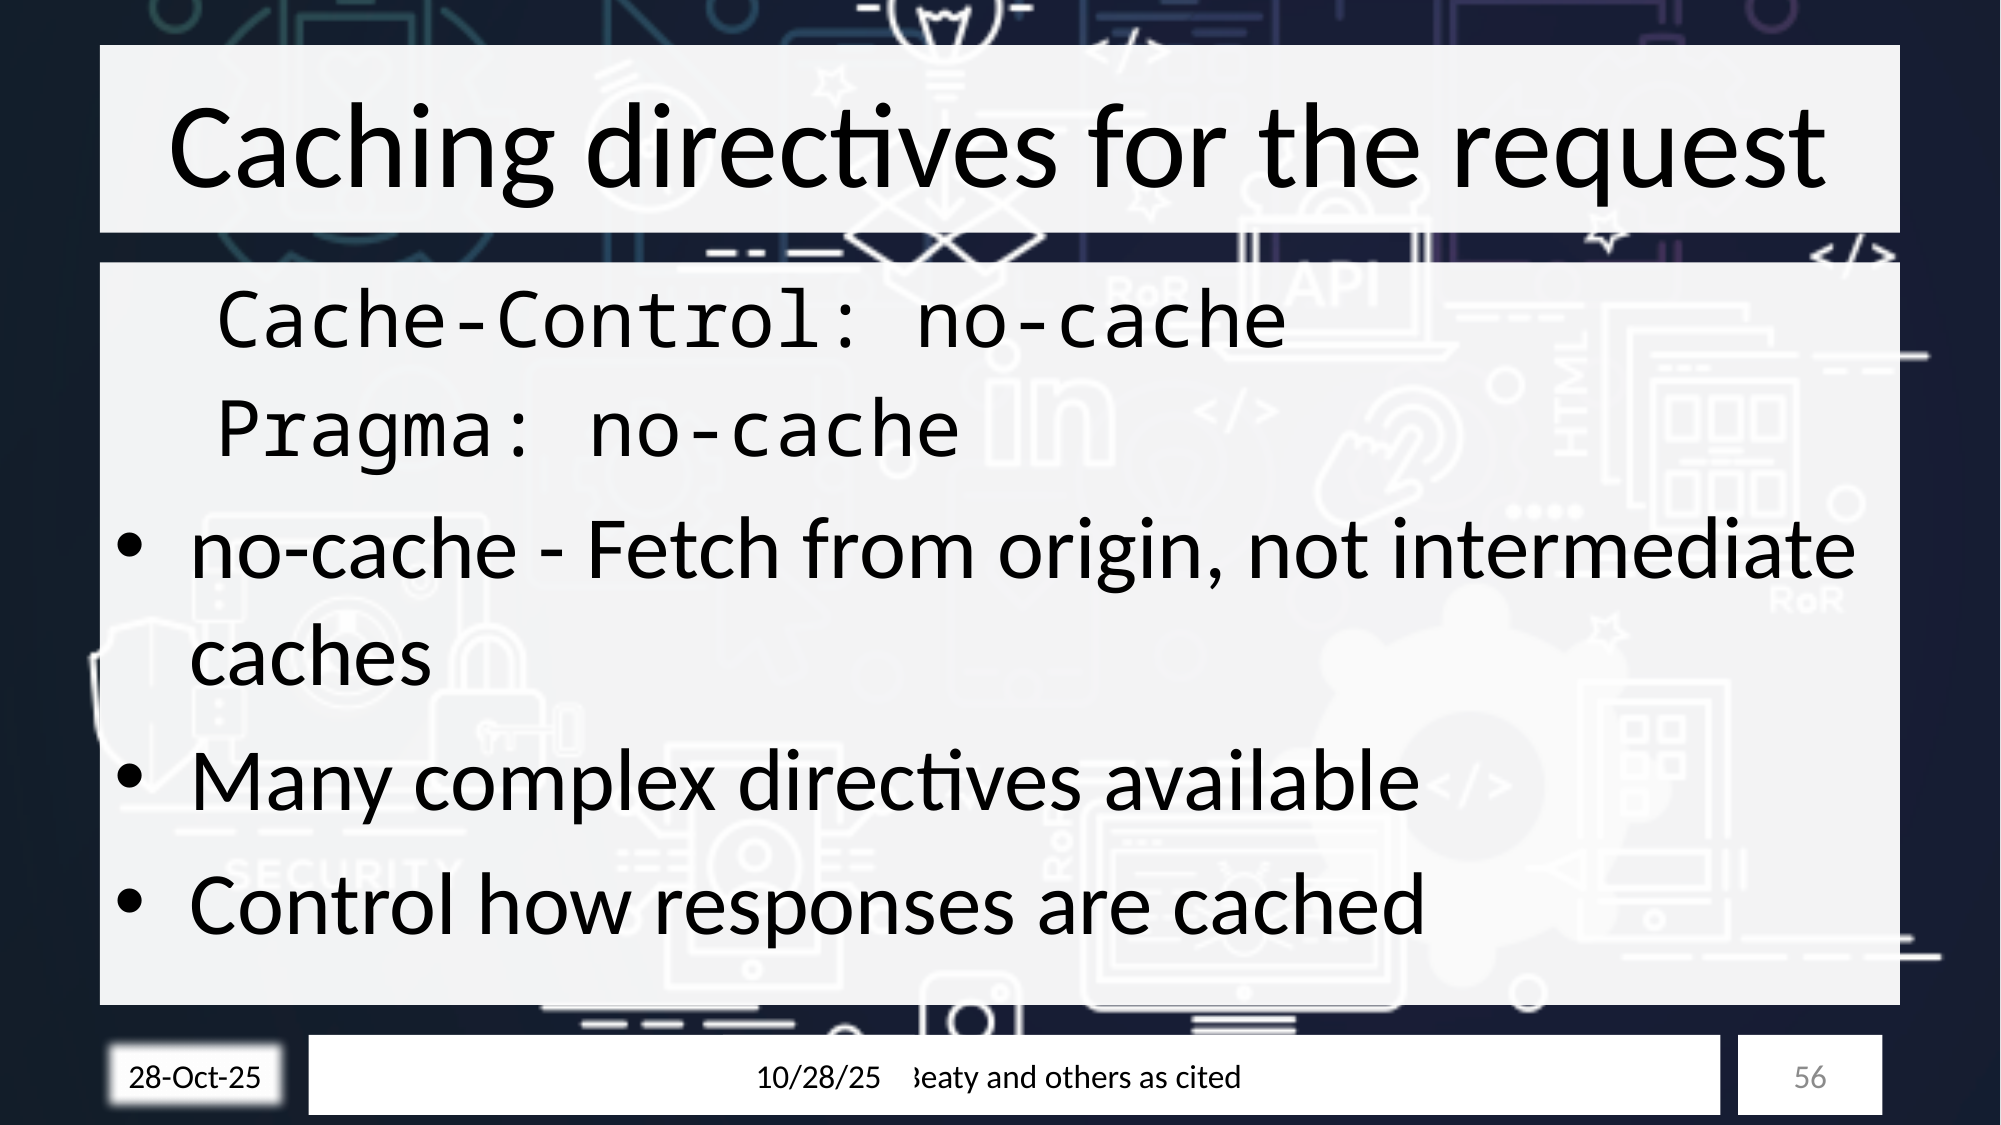

# Caching directives for the request
Cache-Control: no-cache
Pragma: no-cache
no-cache - Fetch from origin, not intermediate caches
Many complex directives available
Control how responses are cached

© Steve Beaty and others as cited
56
10/28/25